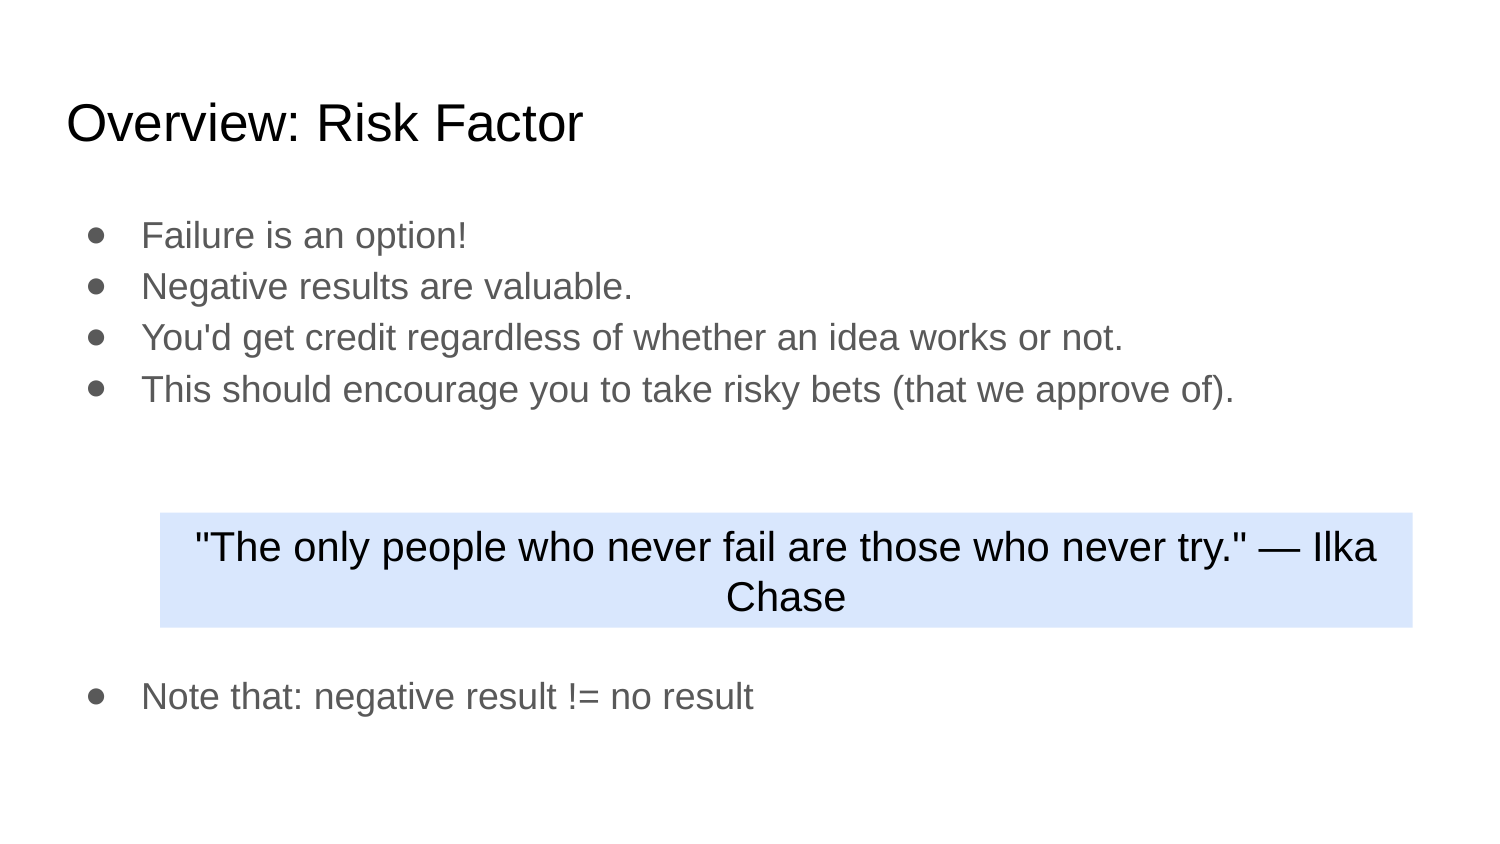

# Overview: Risk Factor
Failure is an option!
Negative results are valuable.
You'd get credit regardless of whether an idea works or not.
This should encourage you to take risky bets (that we approve of).

Note that: negative result != no result

"The only people who never fail are those who never try." — Ilka Chase